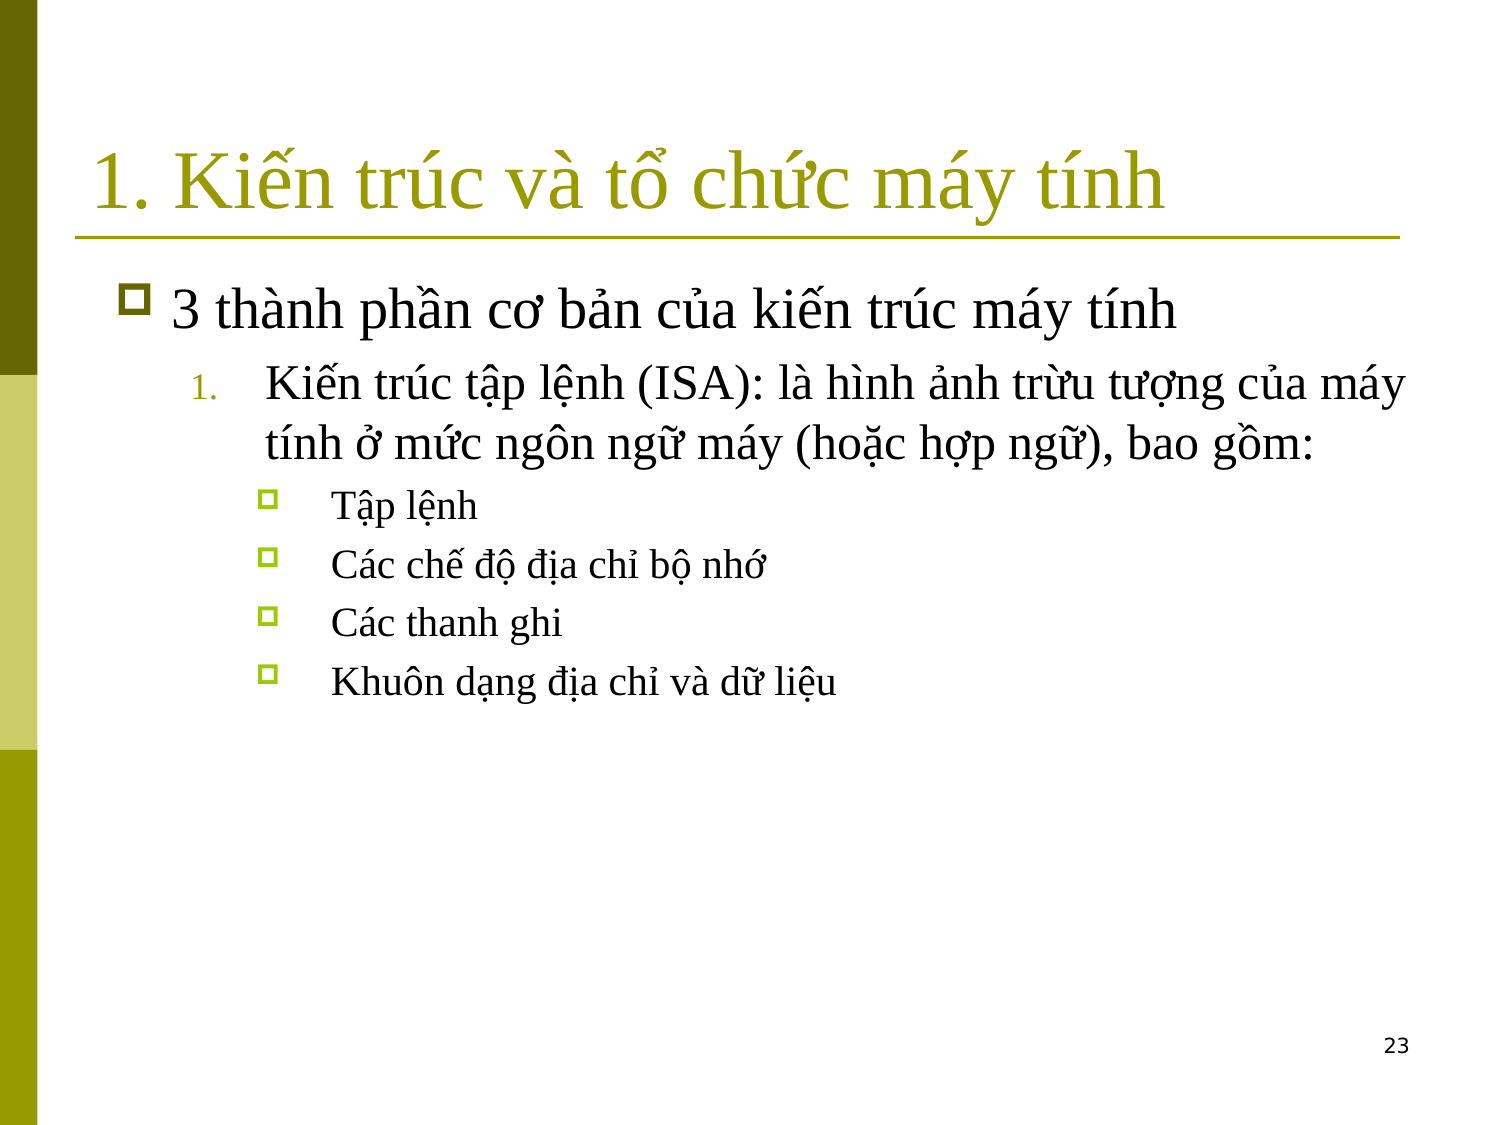

# 1. Kiến trúc và tổ chức máy tính
3 thành phần cơ bản của kiến trúc máy tính
Kiến trúc tập lệnh (ISA): là hình ảnh trừu tượng của máy tính ở mức ngôn ngữ máy (hoặc hợp ngữ), bao gồm:
Tập lệnh
Các chế độ địa chỉ bộ nhớ
Các thanh ghi
Khuôn dạng địa chỉ và dữ liệu

23